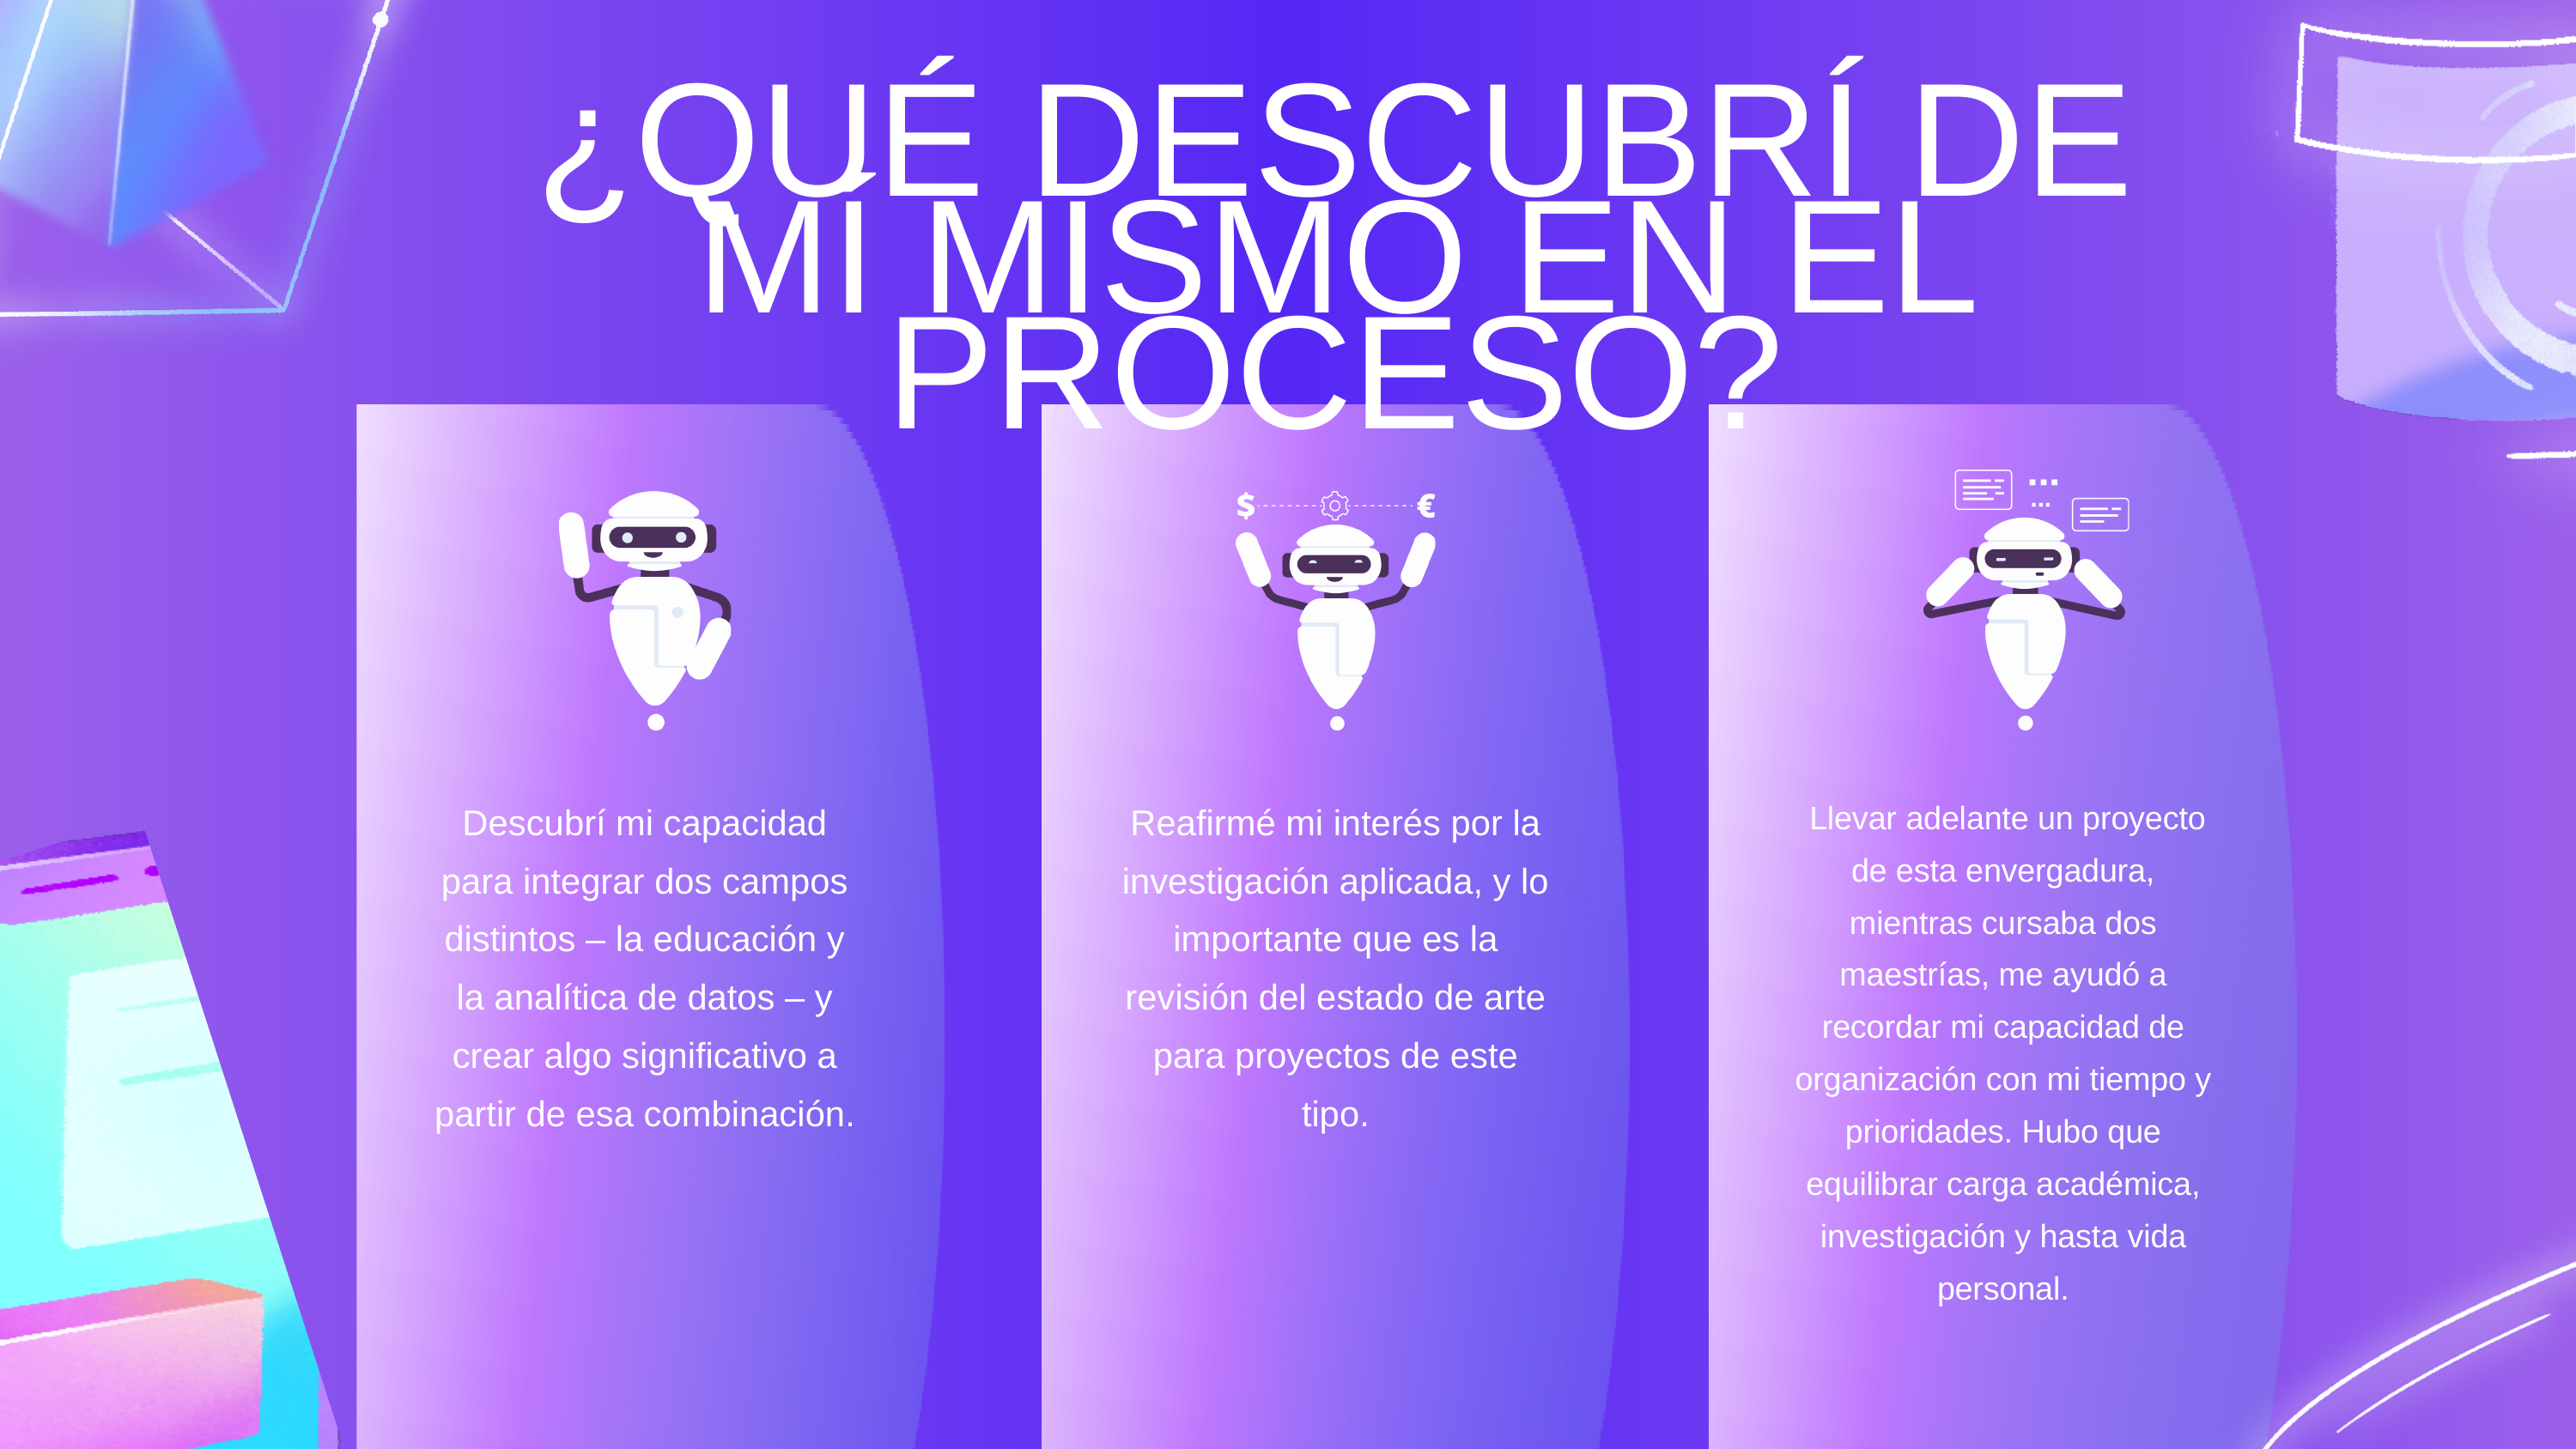

¿QUÉ DESCUBRÍ DE MÍ MISMO EN EL PROCESO?

 Llevar adelante un proyecto de esta envergadura, mientras cursaba dos maestrías, me ayudó a recordar mi capacidad de organización con mi tiempo y prioridades. Hubo que equilibrar carga académica, investigación y hasta vida personal.
Descubrí mi capacidad para integrar dos campos distintos – la educación y la analítica de datos – y crear algo significativo a partir de esa combinación.
Reafirmé mi interés por la investigación aplicada, y lo importante que es la revisión del estado de arte para proyectos de este tipo.